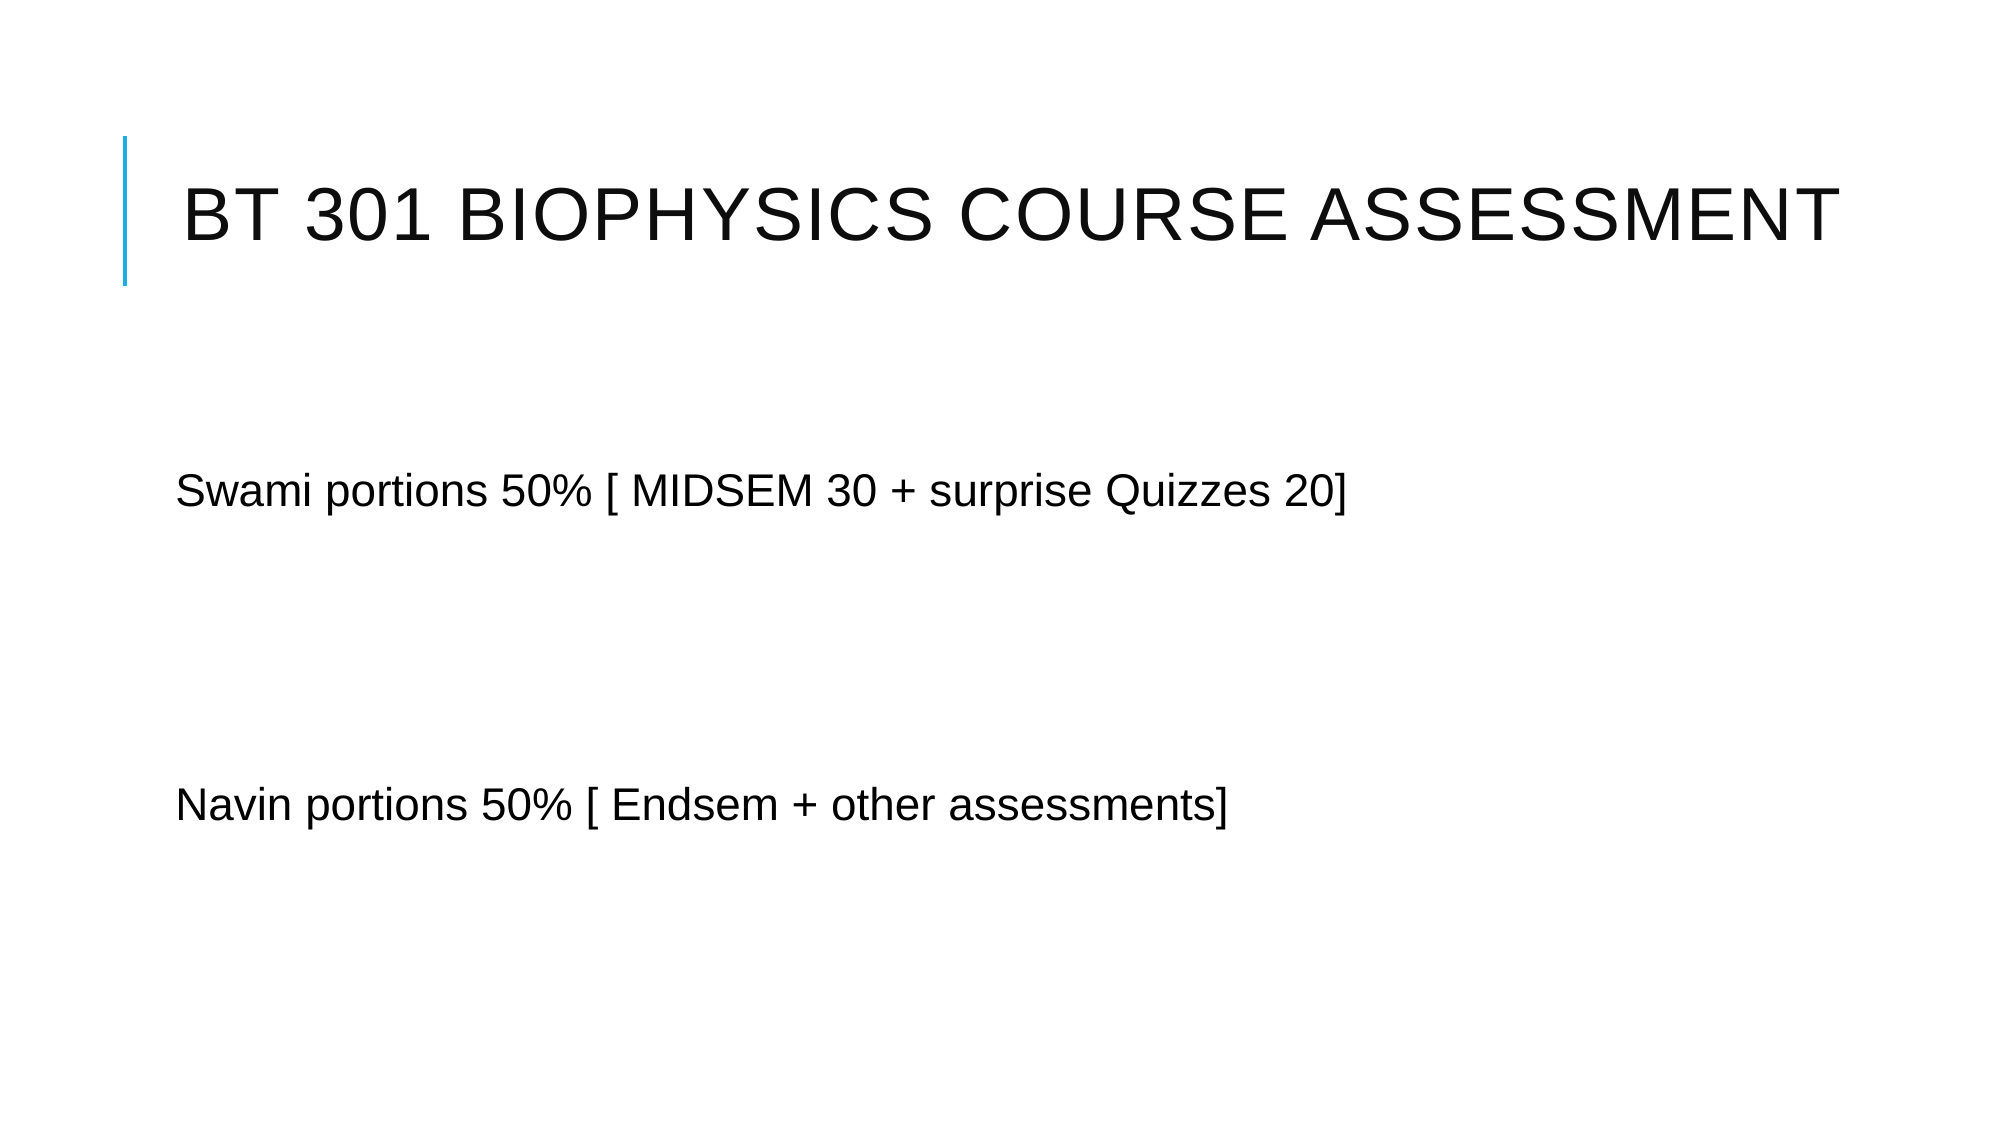

# BT 301 Biophysics course assessment

Swami portions 50% [ MIDSEM 30 + surprise Quizzes 20]

Navin portions 50% [ Endsem + other assessments]